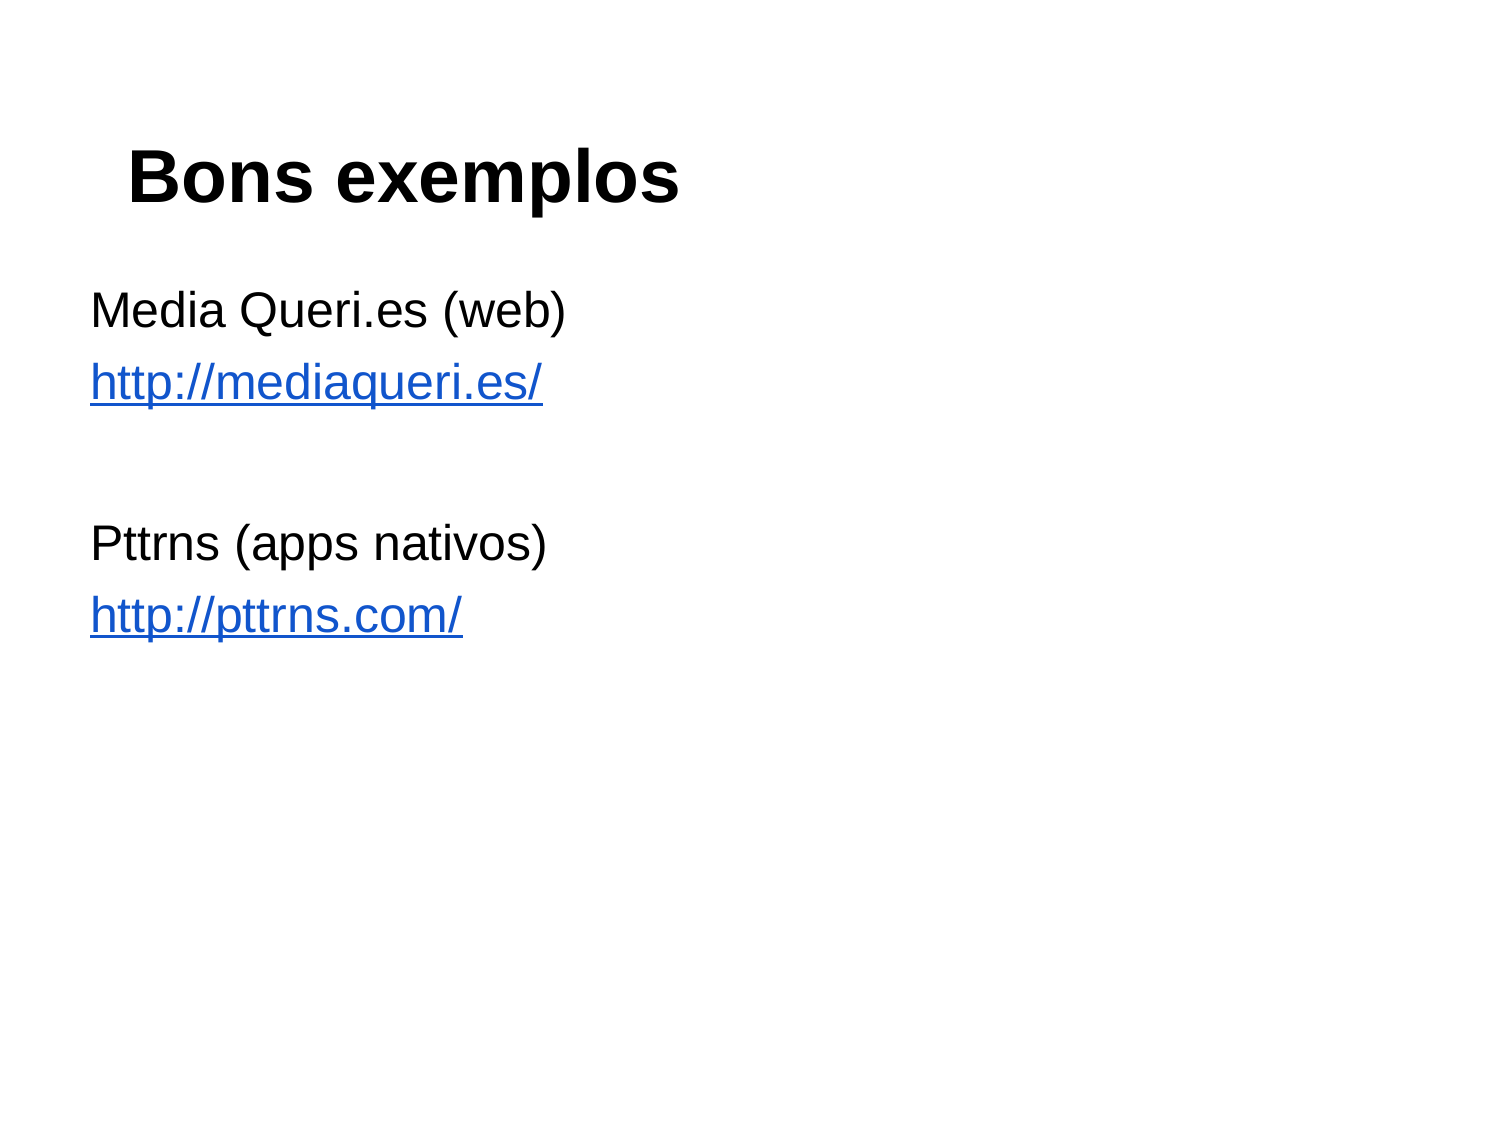

# Bons exemplos
Media Queri.es (web)
http://mediaqueri.es/

Pttrns (apps nativos)
http://pttrns.com/